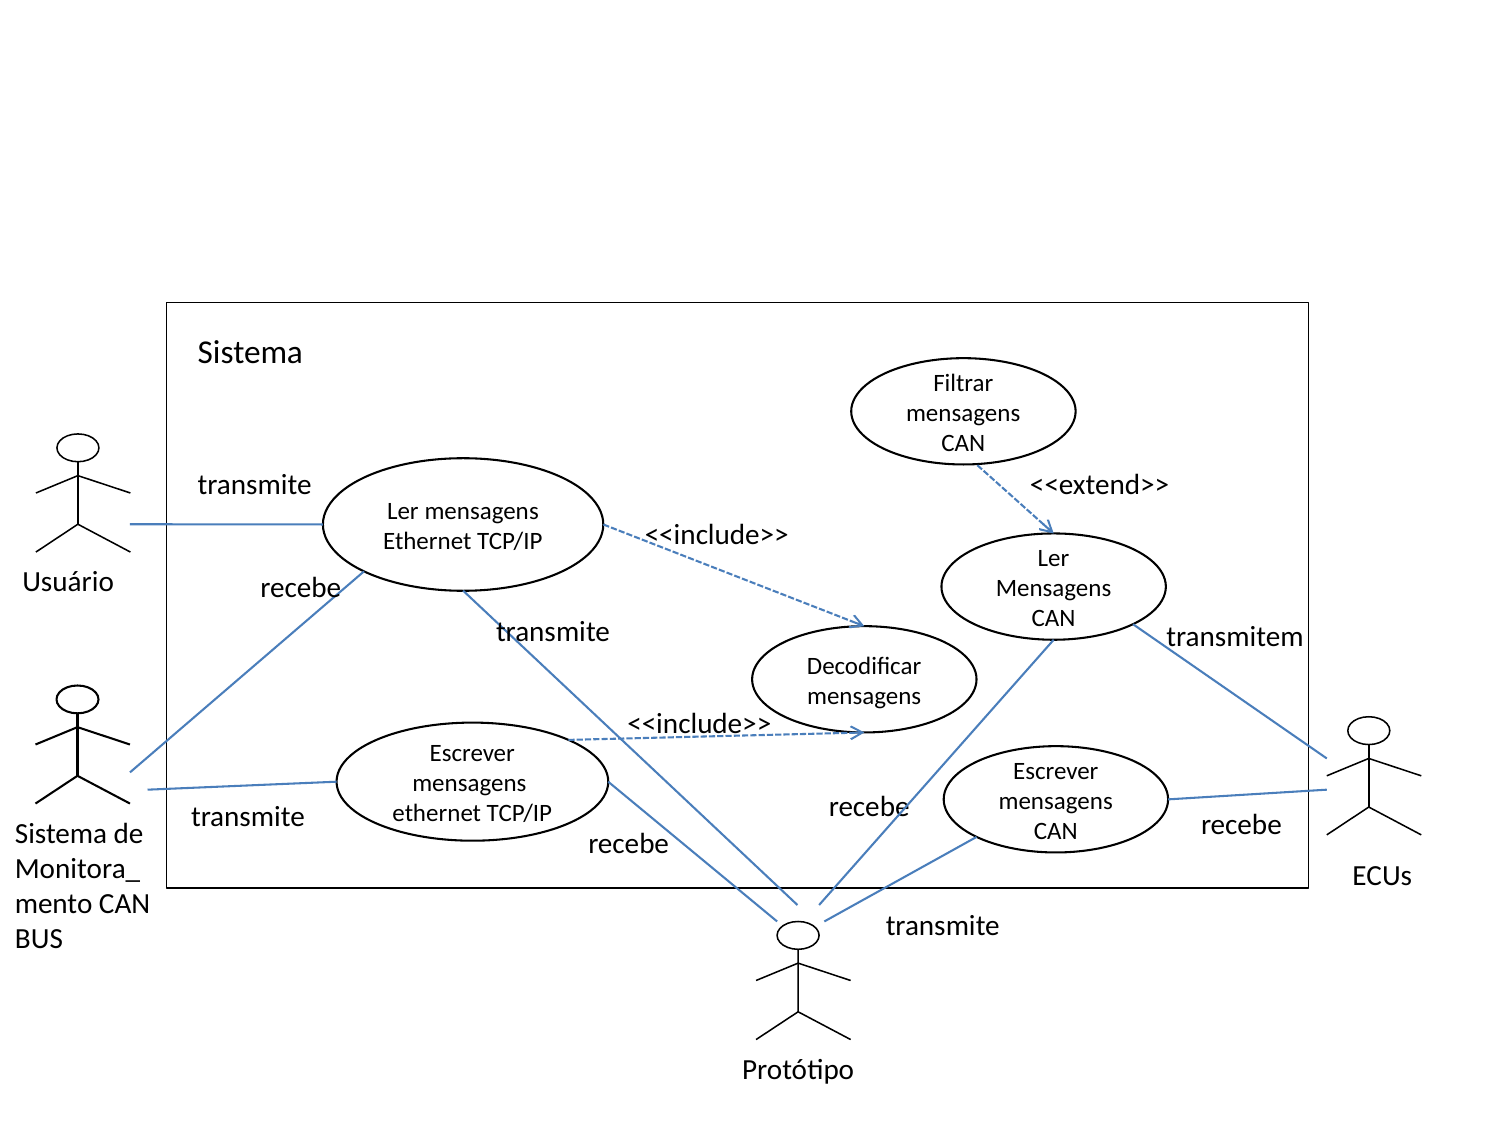

Sistema
Filtrar mensagens CAN

<<extend>>
transmite
Ler mensagens Ethernet TCP/IP
<<include>>
Ler Mensagens CAN
Usuário
recebe
transmite
transmitem
Decodificar mensagens

<<include>>

Escrever mensagens  ethernet TCP/IP
Escrever mensagens CAN
recebe
transmite
recebe
Sistema de
Monitora_
mento CAN BUS
recebe
ECUs
transmite

Protótipo